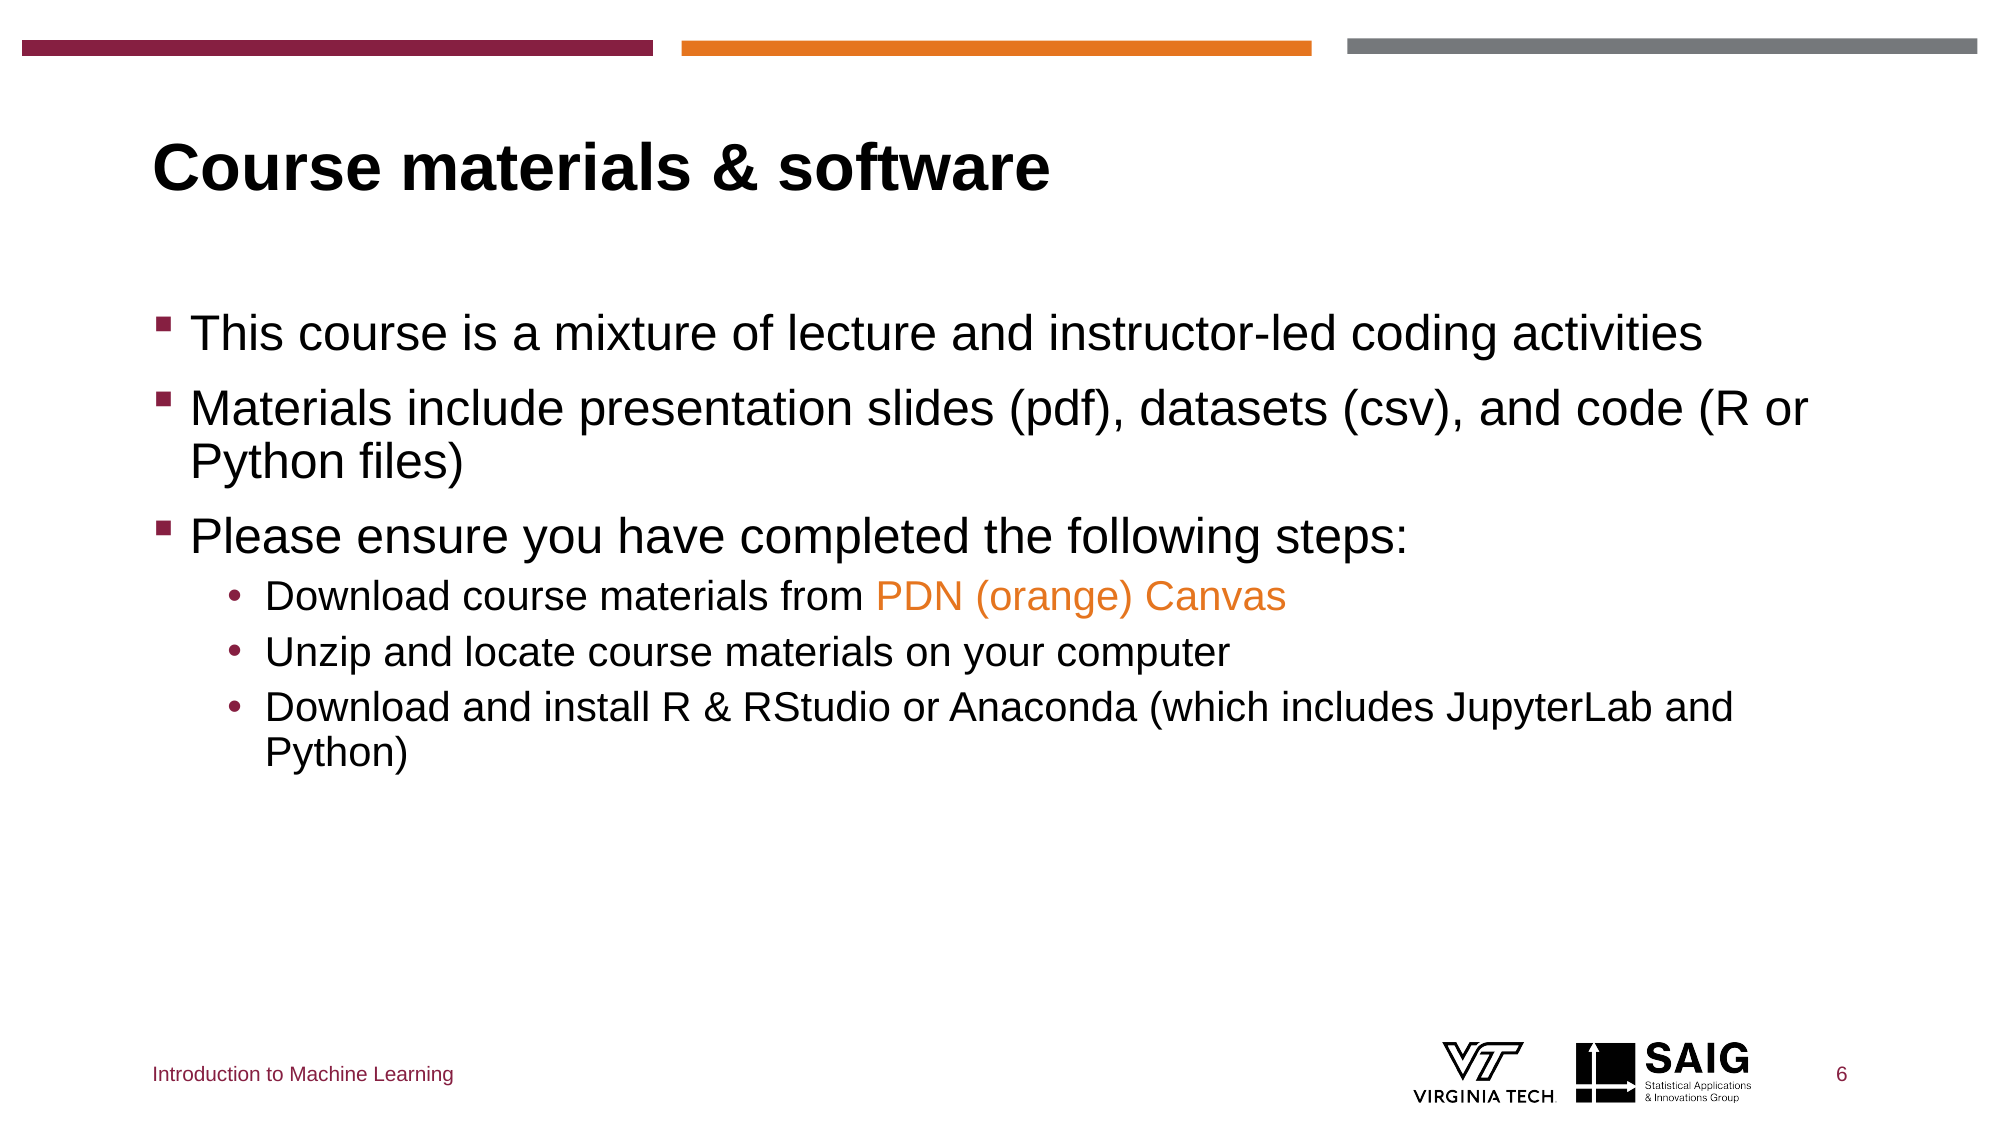

# Course materials & software
This course is a mixture of lecture and instructor-led coding activities
Materials include presentation slides (pdf), datasets (csv), and code (R or Python files)
Please ensure you have completed the following steps:
Download course materials from PDN (orange) Canvas
Unzip and locate course materials on your computer
Download and install R & RStudio or Anaconda (which includes JupyterLab and Python)

Introduction to Machine Learning
6